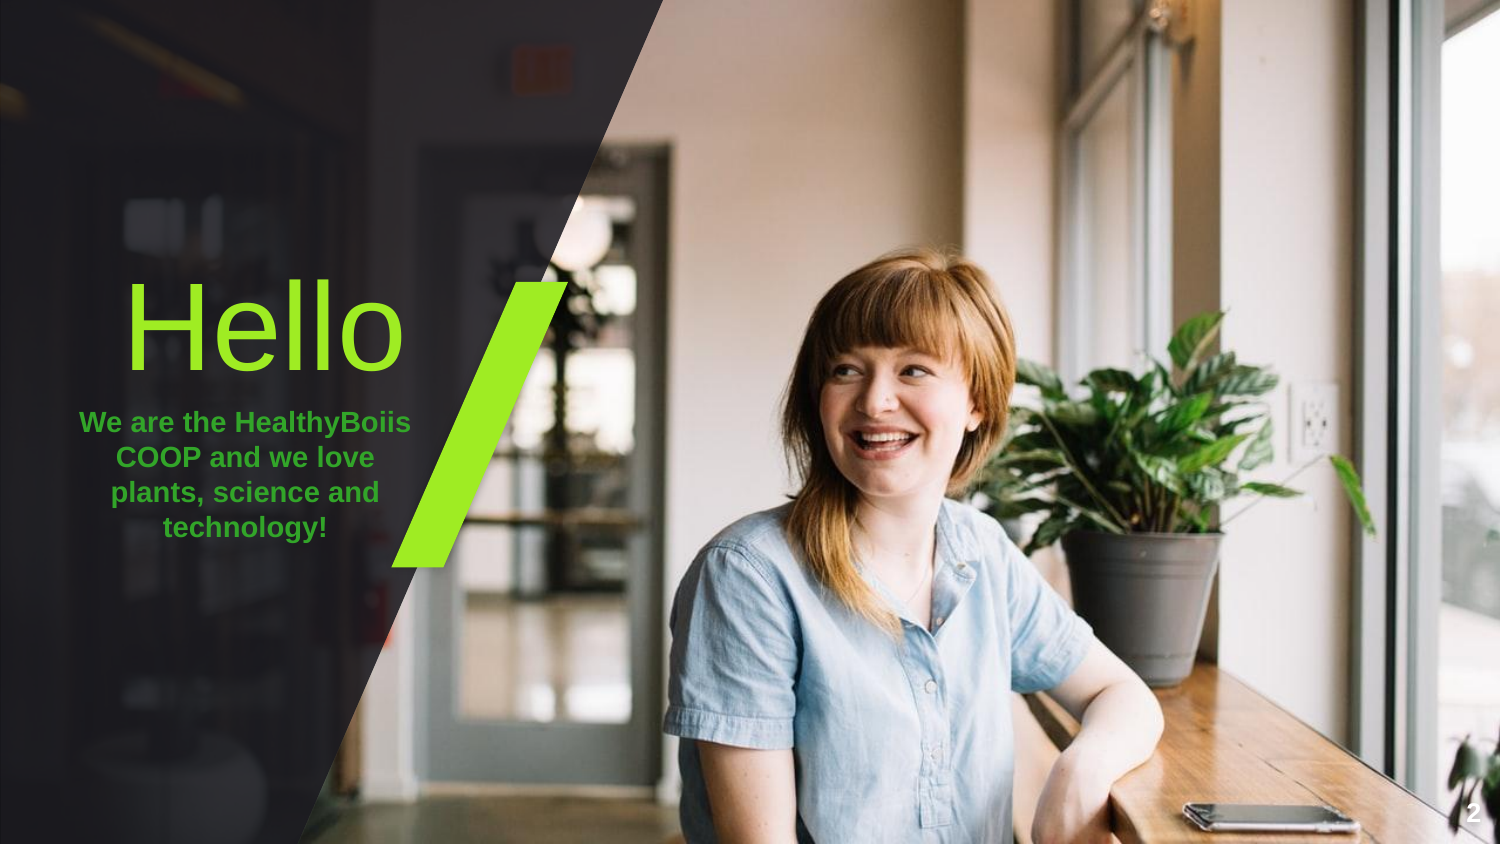

Hello
We are the HealthyBoiis COOP and we love plants, science and technology!

2